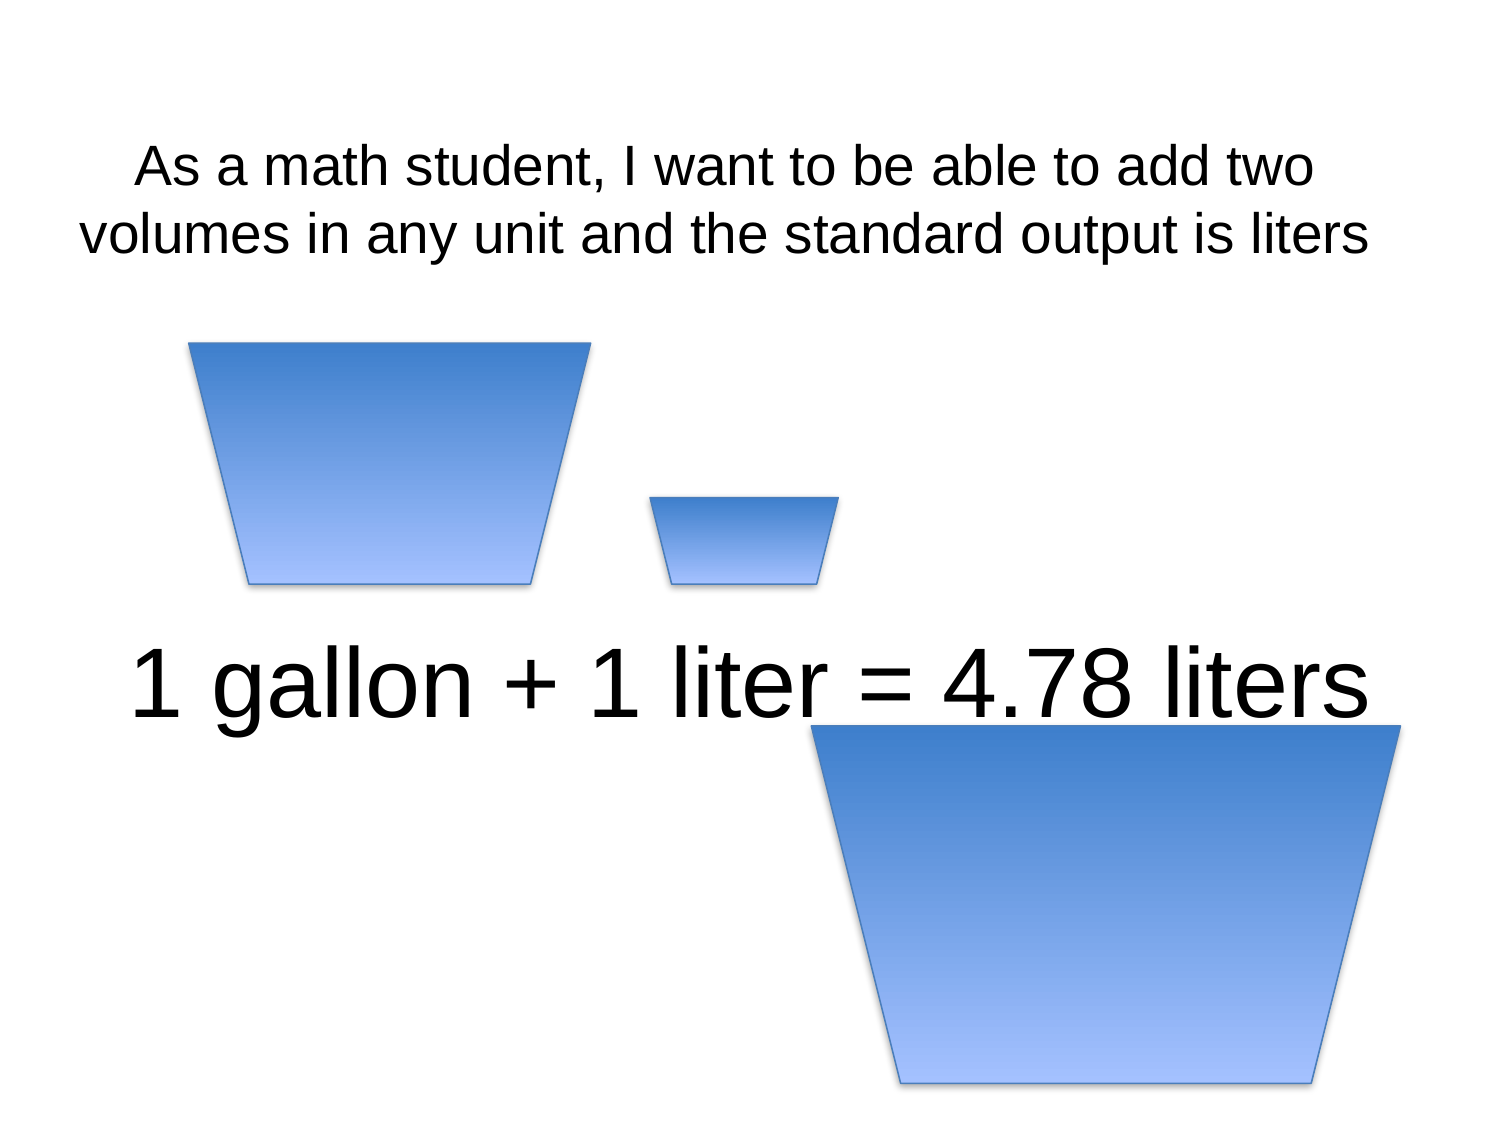

# As a math student, I want to be able to add two volumes in any unit and the standard output is liters

1 gallon + 1 liter = 4.78 liters